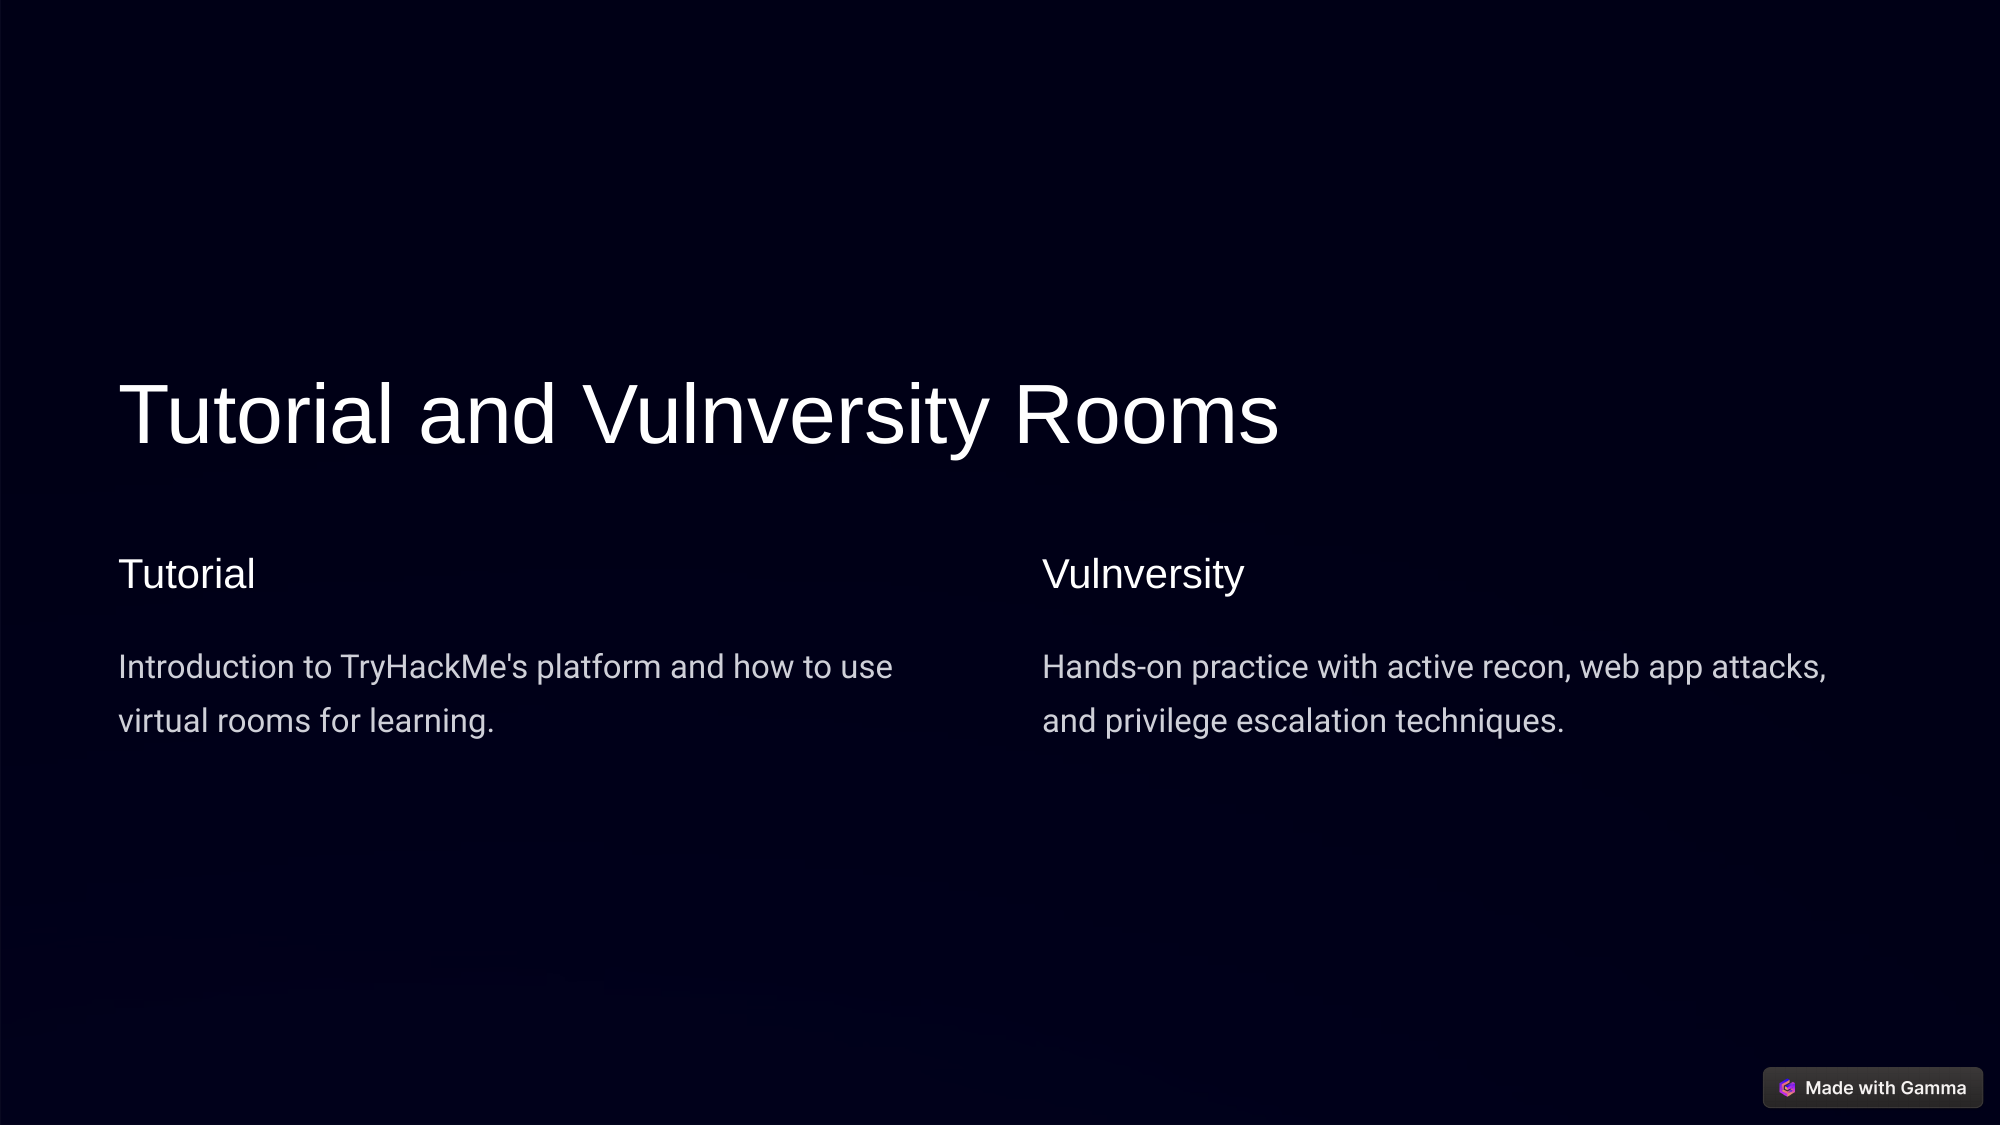

Tutorial and Vulnversity Rooms
Tutorial
Vulnversity
Introduction to TryHackMe's platform and how to use virtual rooms for learning.
Hands-on practice with active recon, web app attacks, and privilege escalation techniques.